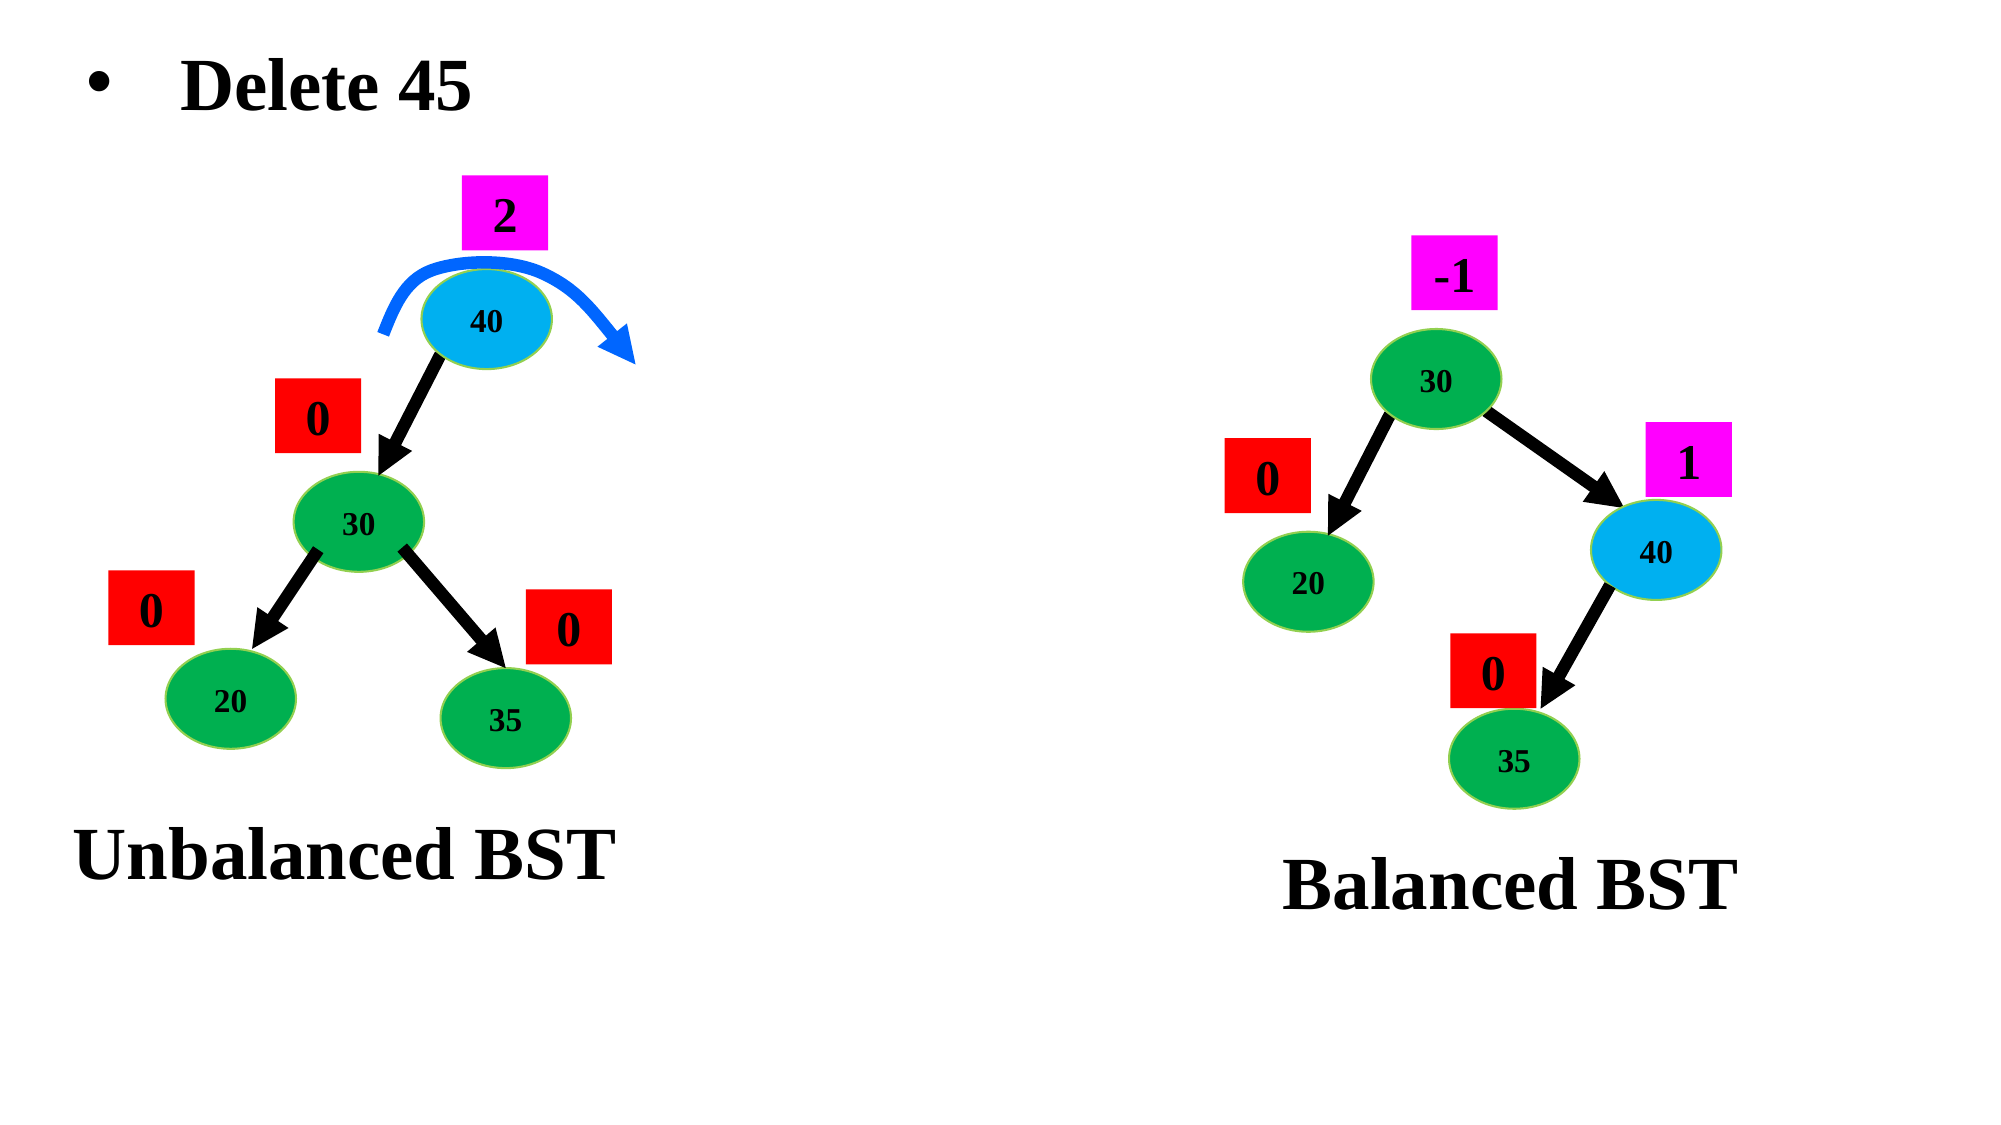

Delete 45
2
40
0
30
0
0
20
35
-1
30
1
0
40
20
0
35

Unbalanced BST
Balanced BST